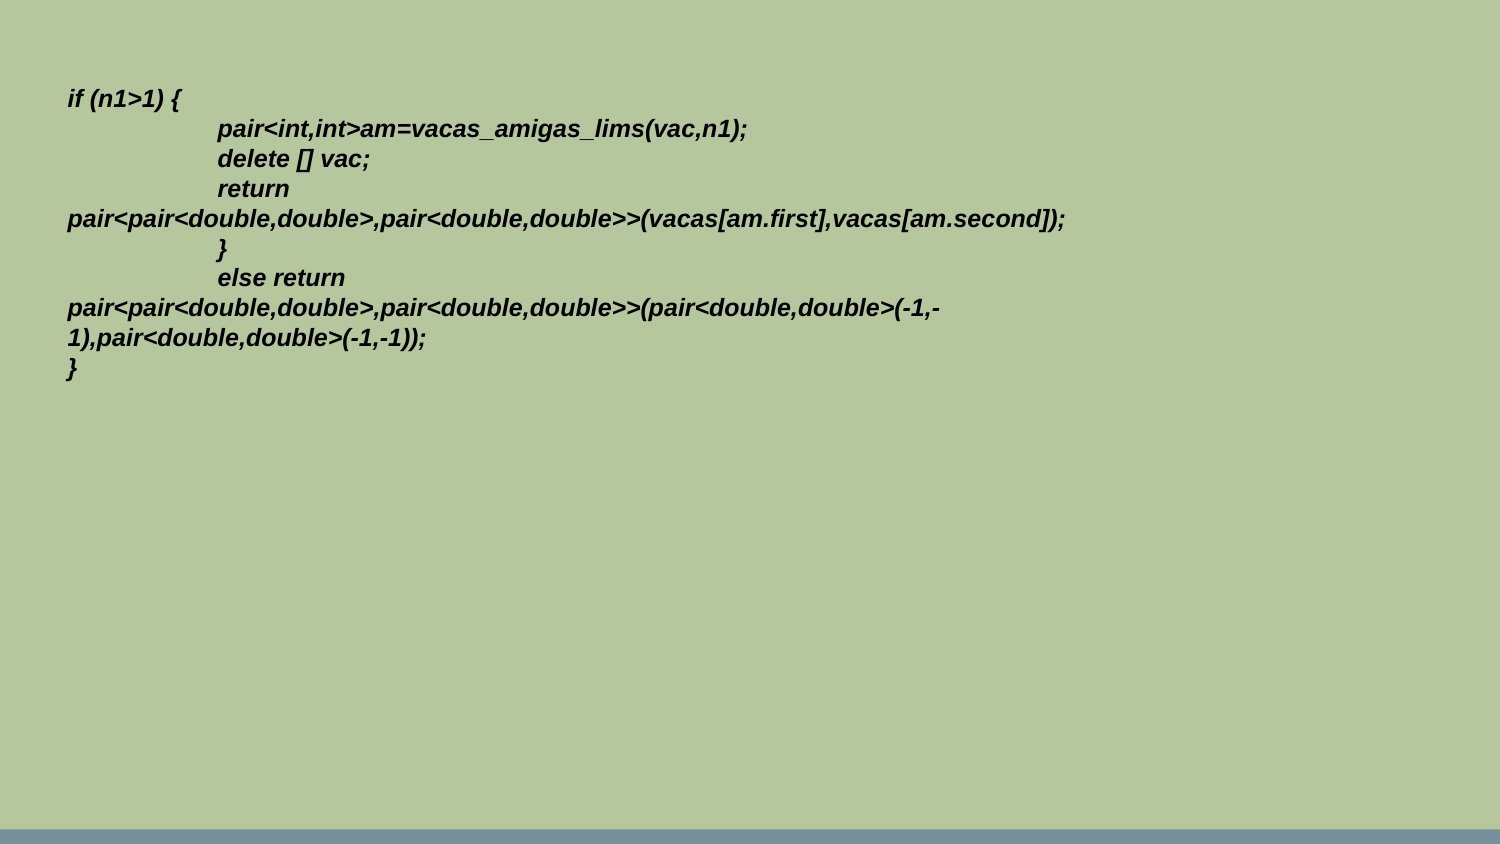

if (n1>1) {
    	pair<int,int>am=vacas_amigas_lims(vac,n1);
    	delete [] vac;
    	return pair<pair<double,double>,pair<double,double>>(vacas[am.first],vacas[am.second]);
	}
	else return pair<pair<double,double>,pair<double,double>>(pair<double,double>(-1,-1),pair<double,double>(-1,-1));
}